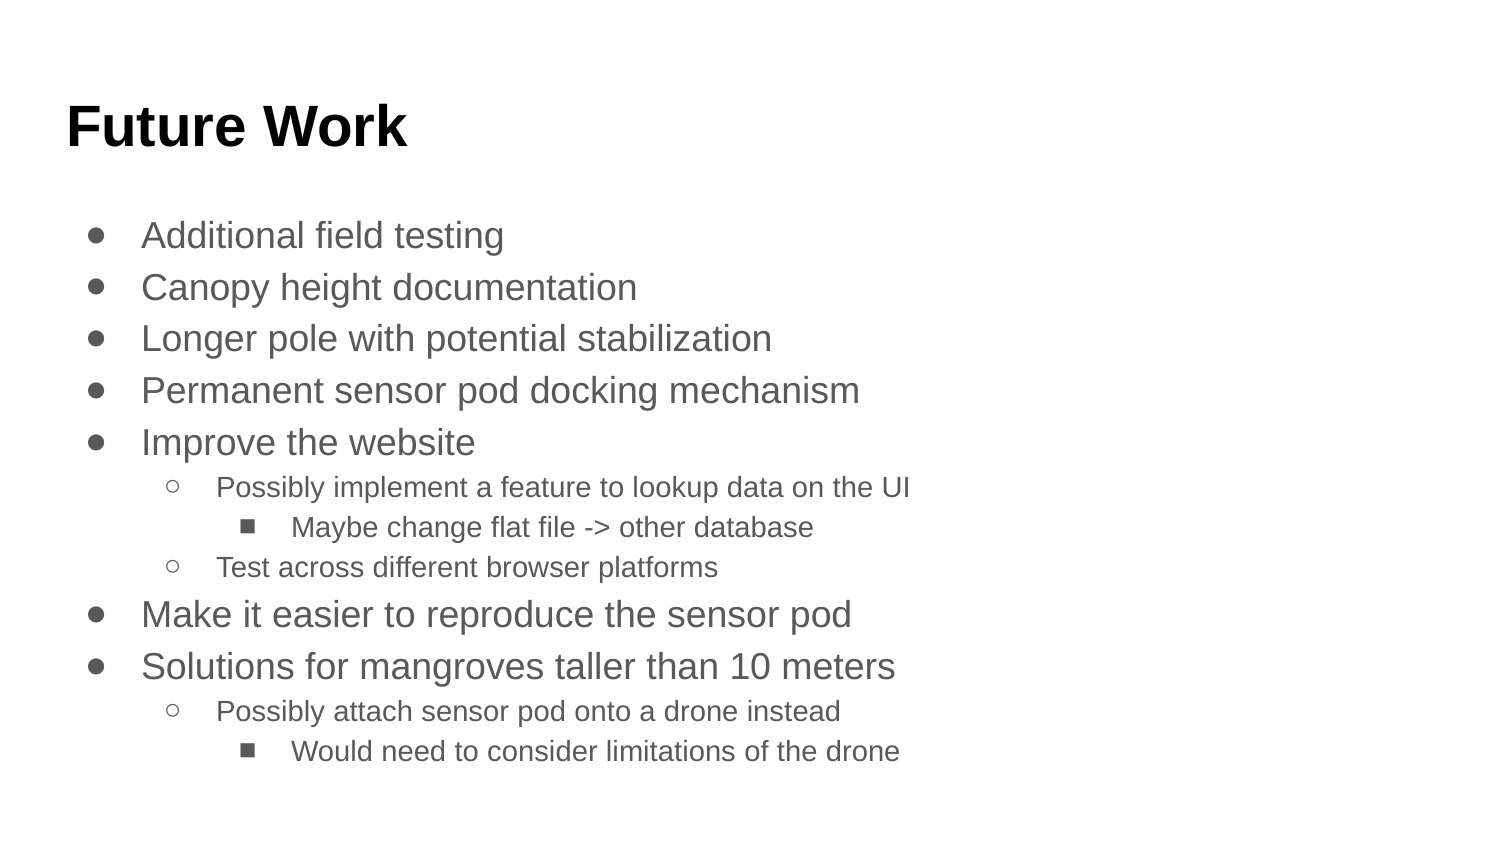

# Future Work
Additional field testing
Canopy height documentation
Longer pole with potential stabilization
Permanent sensor pod docking mechanism
Improve the website
Possibly implement a feature to lookup data on the UI
Maybe change flat file -> other database
Test across different browser platforms
Make it easier to reproduce the sensor pod
Solutions for mangroves taller than 10 meters
Possibly attach sensor pod onto a drone instead
Would need to consider limitations of the drone